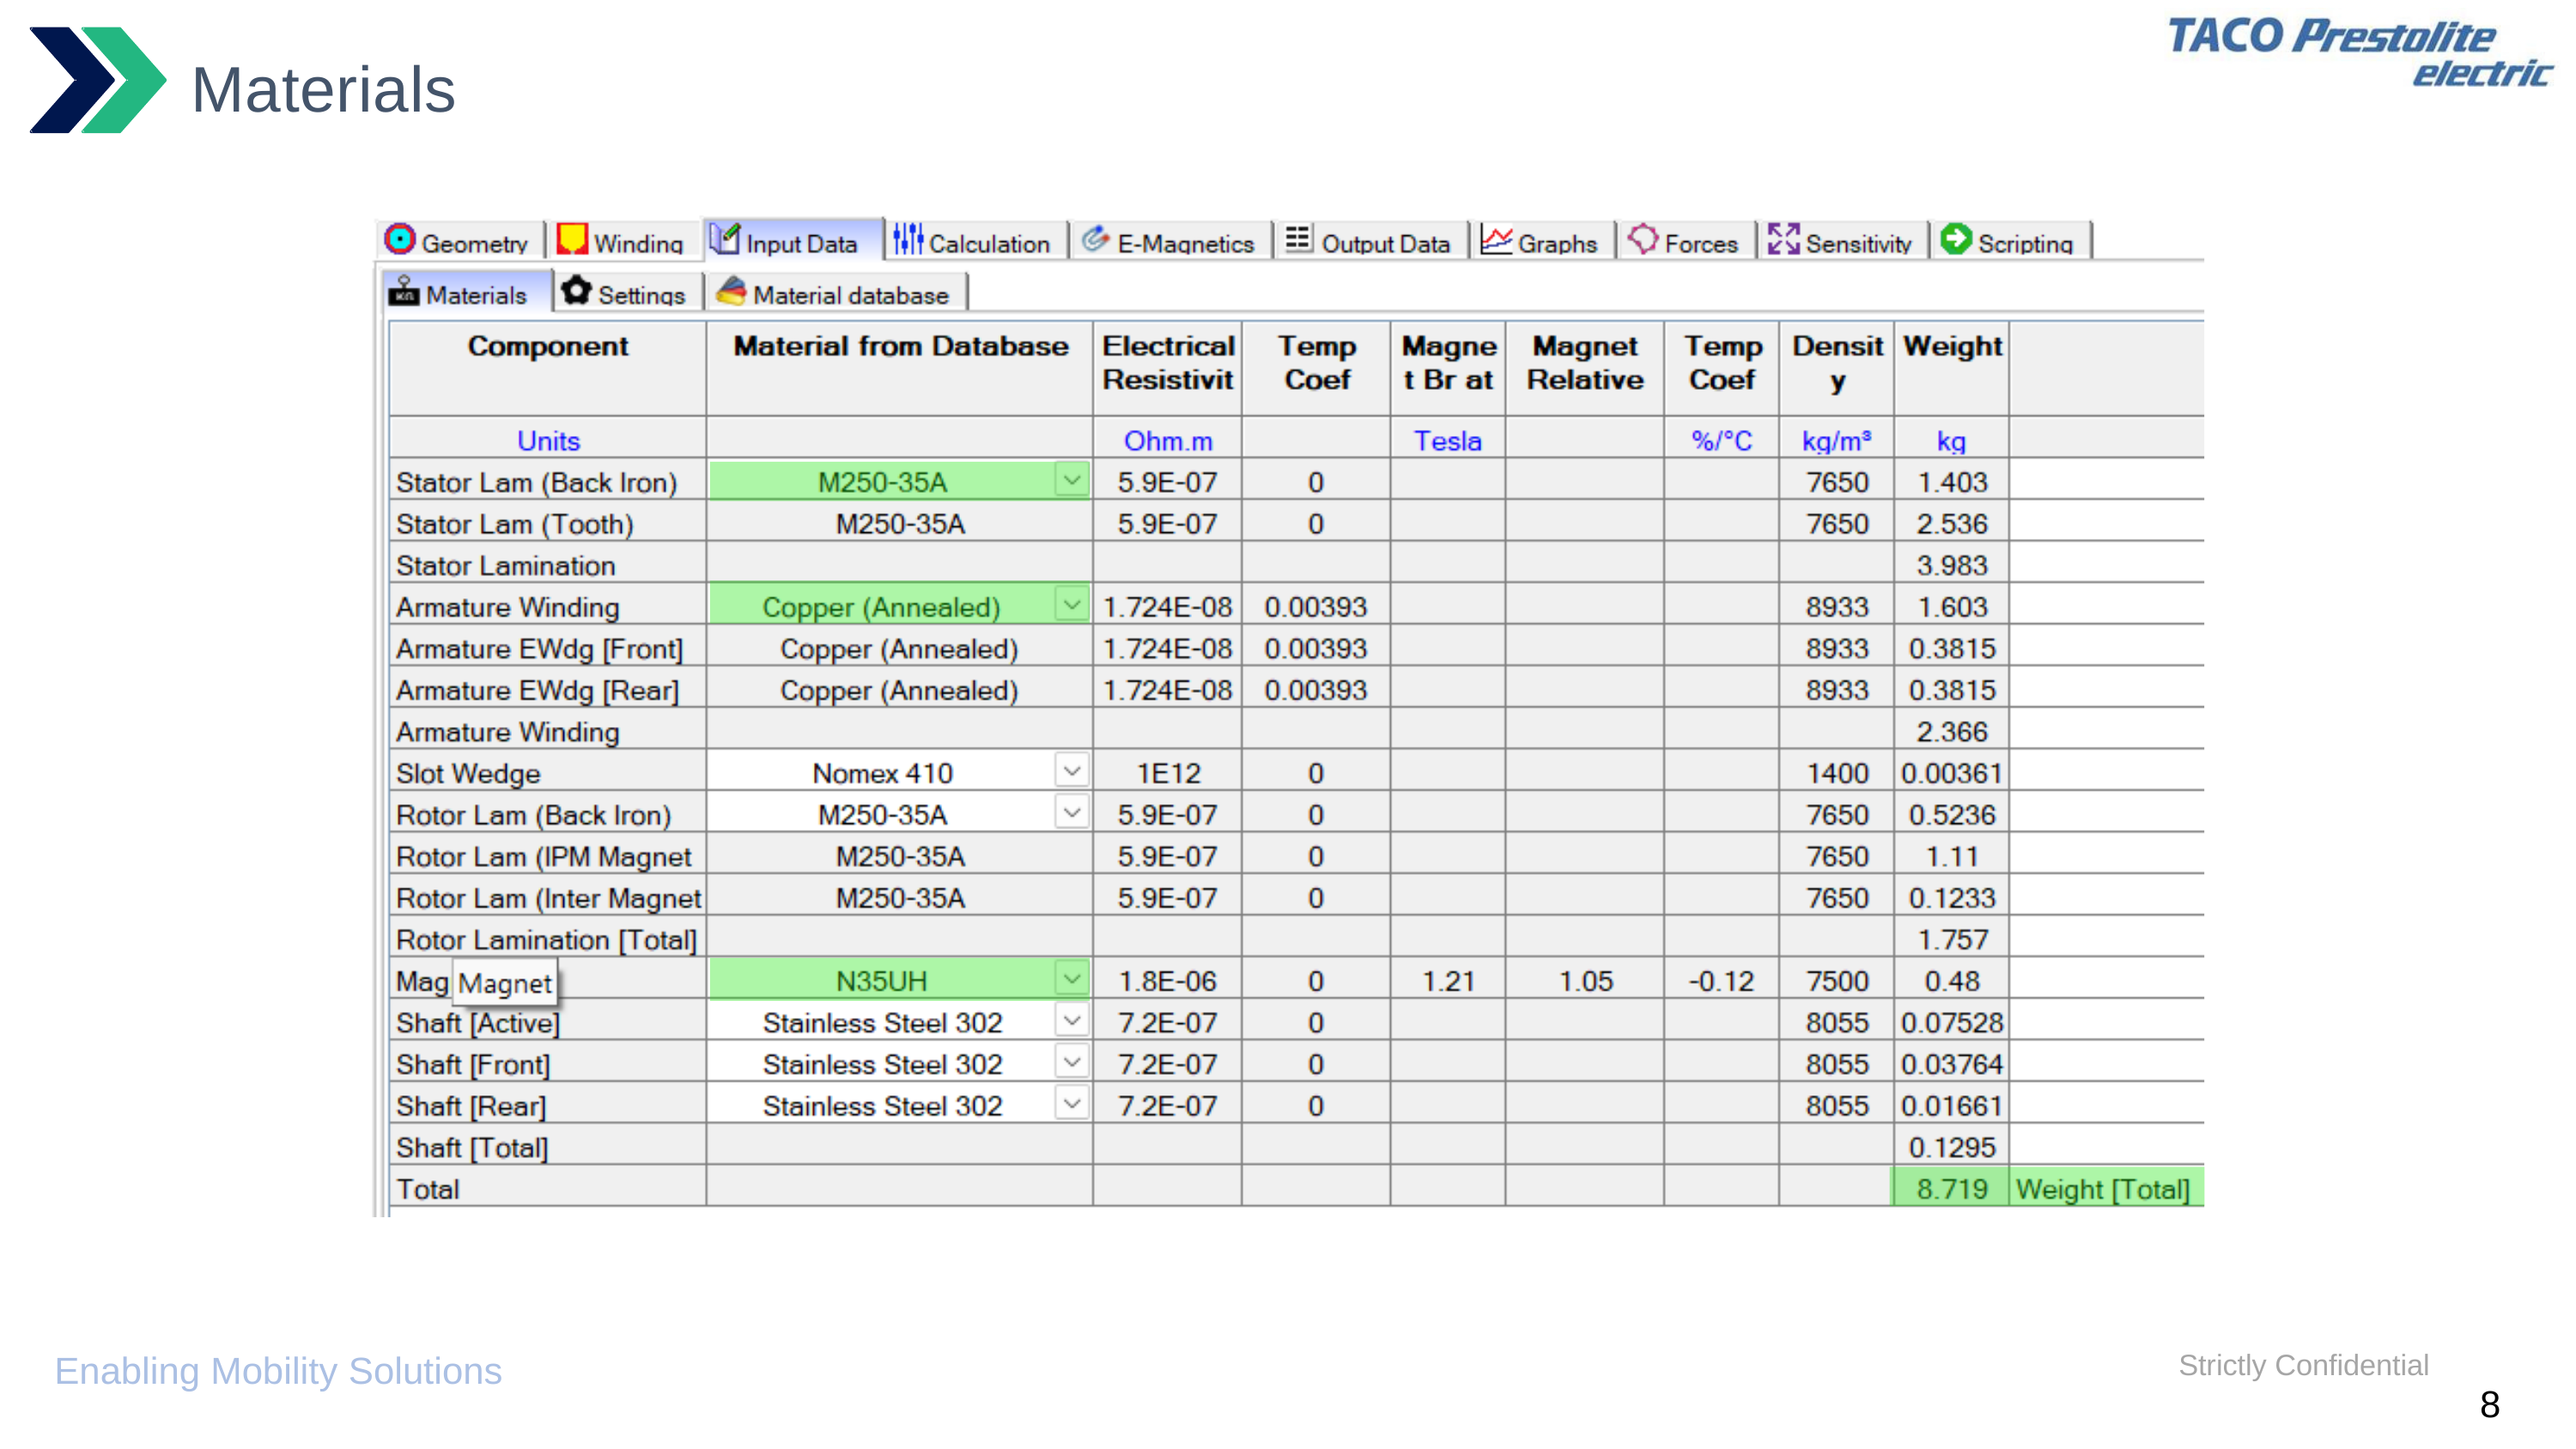

Materials

Strictly Confidential
Enabling Mobility Solutions
8